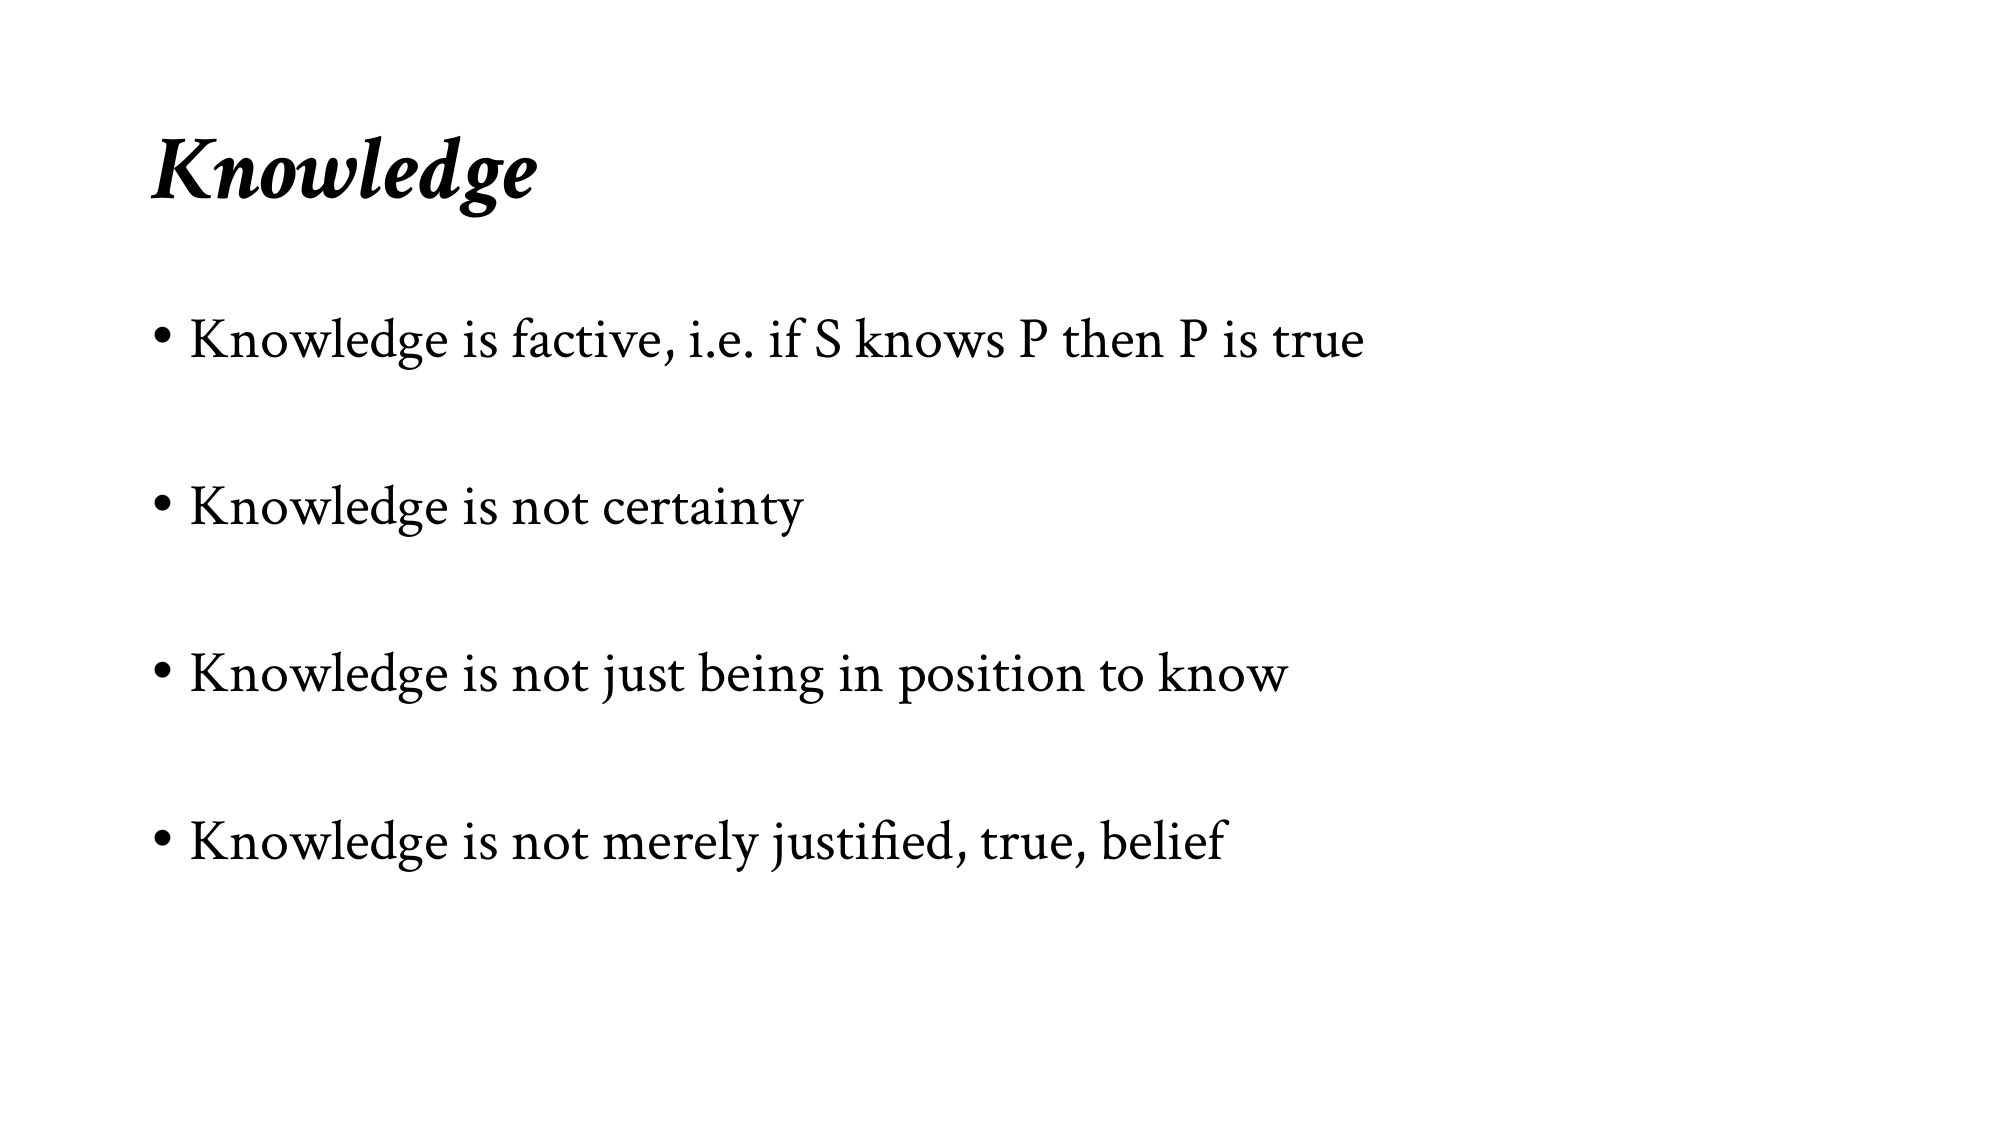

# Knowledge
Knowledge is factive, i.e. if S knows P then P is true

Knowledge is not certainty

Knowledge is not just being in position to know

Knowledge is not merely justified, true, belief